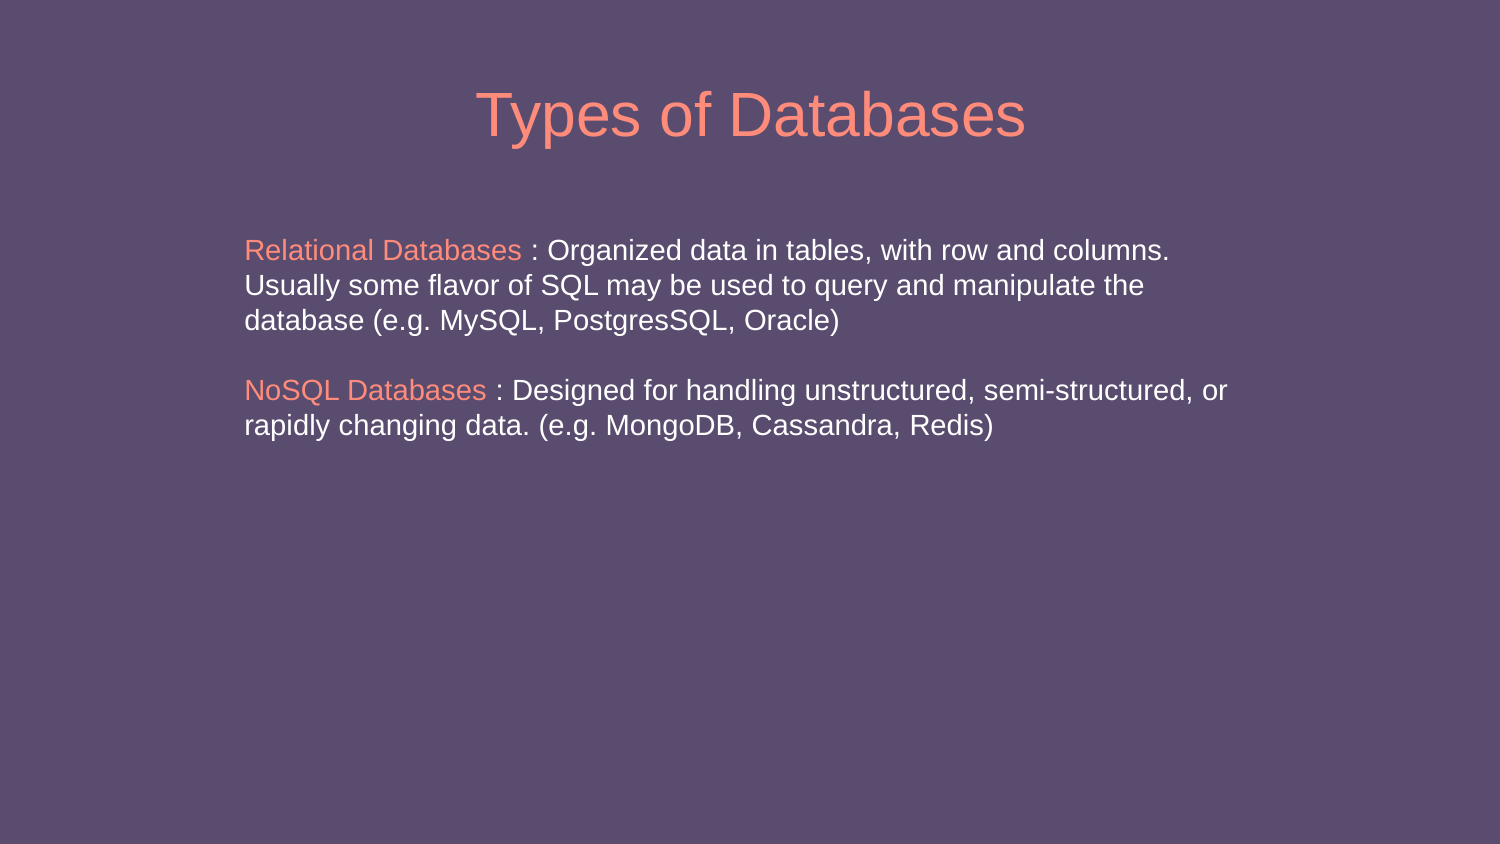

# Types of Databases
Relational Databases : Organized data in tables, with row and columns. Usually some flavor of SQL may be used to query and manipulate the database (e.g. MySQL, PostgresSQL, Oracle)

NoSQL Databases : Designed for handling unstructured, semi-structured, or rapidly changing data. (e.g. MongoDB, Cassandra, Redis)